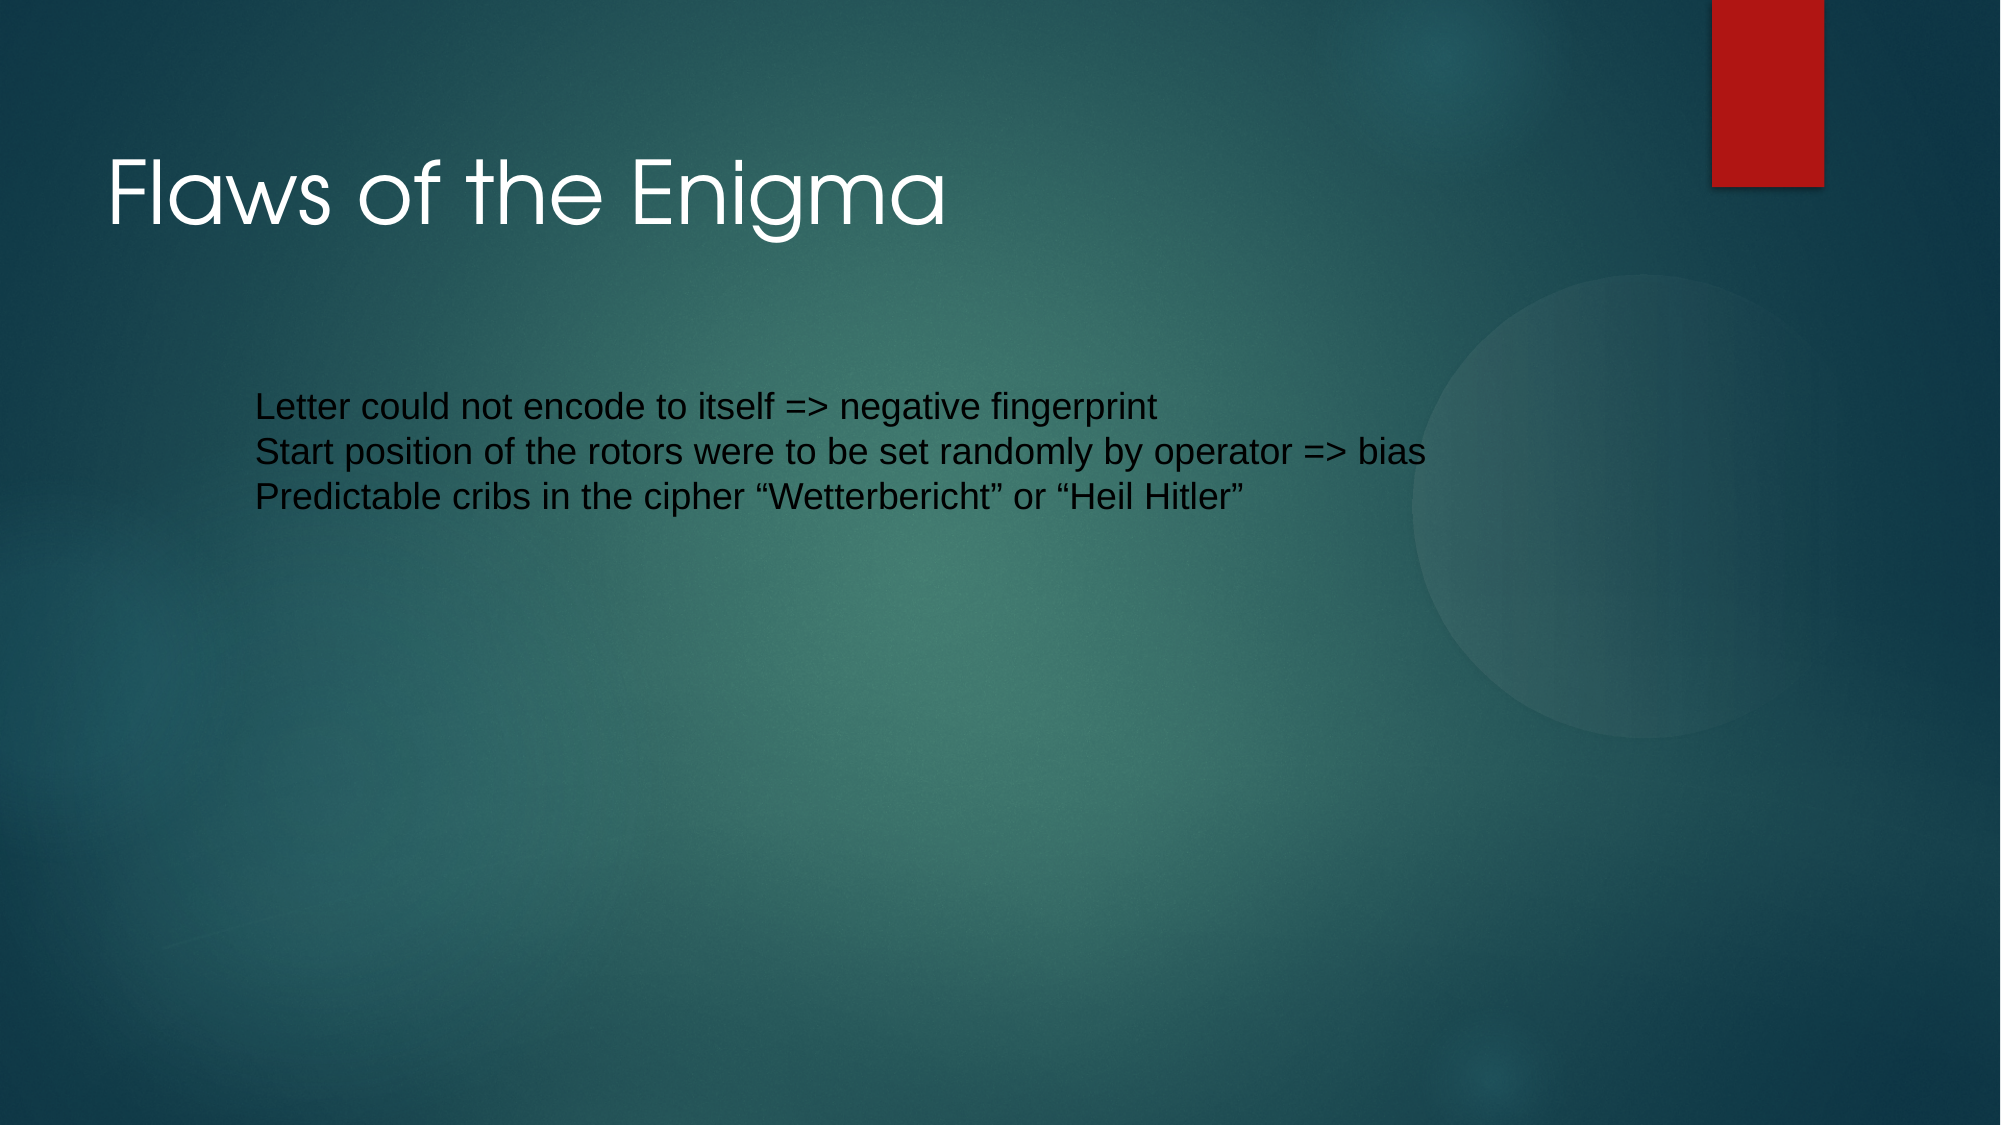

Flaws of the Enigma
Letter could not encode to itself => negative fingerprint
Start position of the rotors were to be set randomly by operator => bias
Predictable cribs in the cipher “Wetterbericht” or “Heil Hitler”